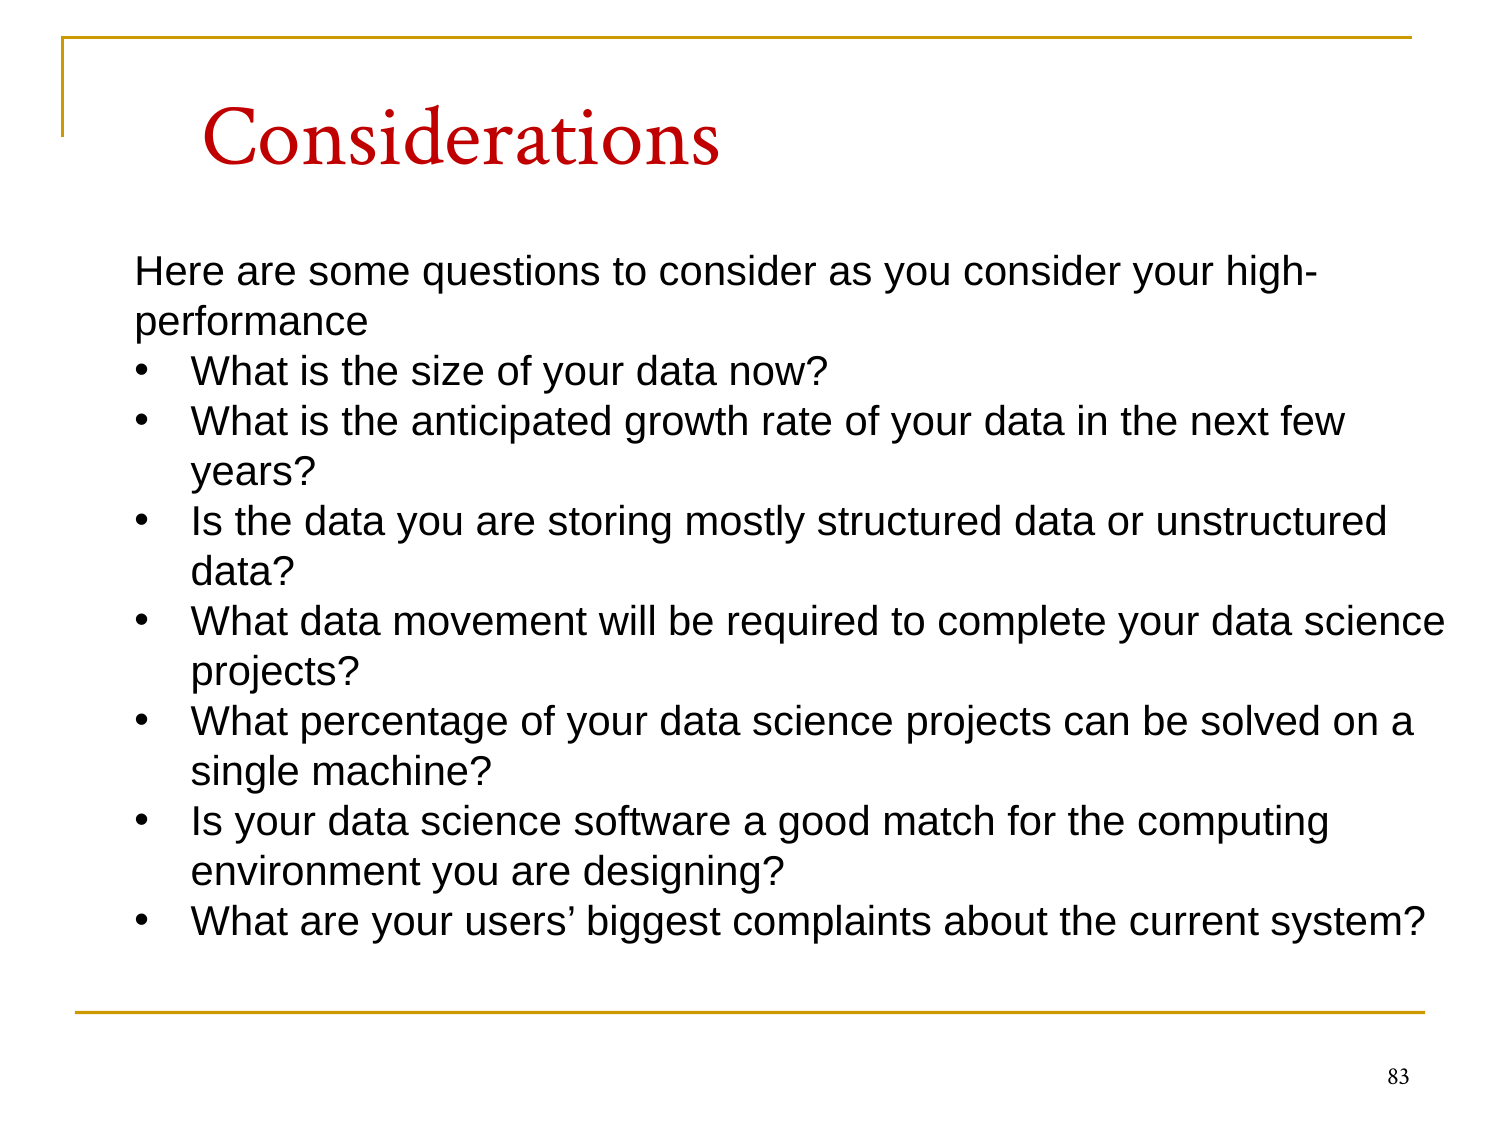

# Considerations
Here are some questions to consider as you consider your high‐performance
What is the size of your data now?
What is the anticipated growth rate of your data in the next few years?
Is the data you are storing mostly structured data or unstructured data?
What data movement will be required to complete your data science projects?
What percentage of your data science projects can be solved on a single machine?
Is your data science software a good match for the computing environment you are designing?
What are your users’ biggest complaints about the current system?
83